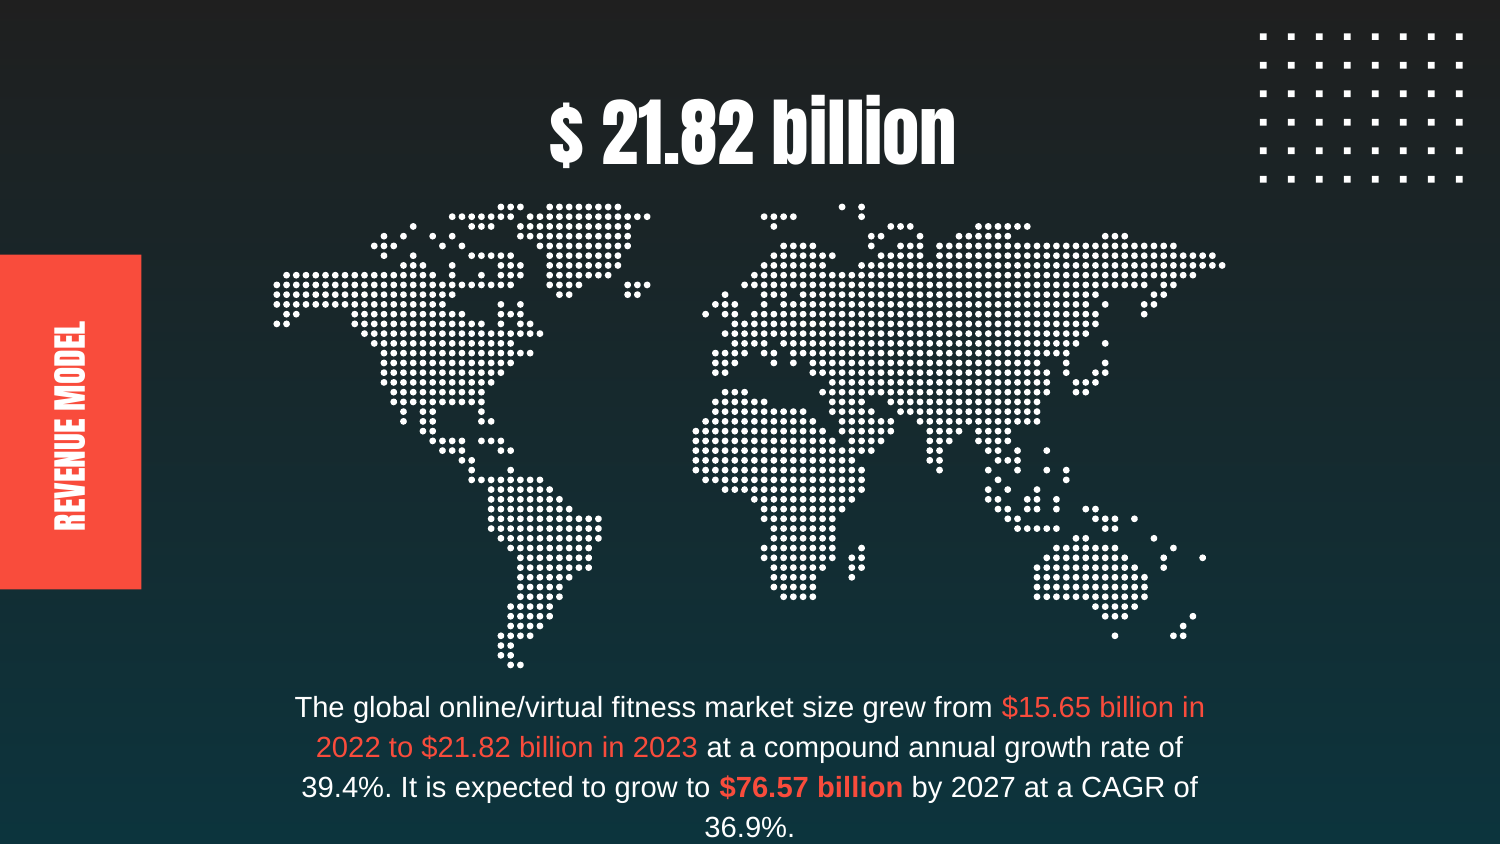

# $ 21.82 billion

REVENUE MODEL
The global online/virtual fitness market size grew from $15.65 billion in 2022 to $21.82 billion in 2023 at a compound annual growth rate of 39.4%. It is expected to grow to $76.57 billion by 2027 at a CAGR of 36.9%.